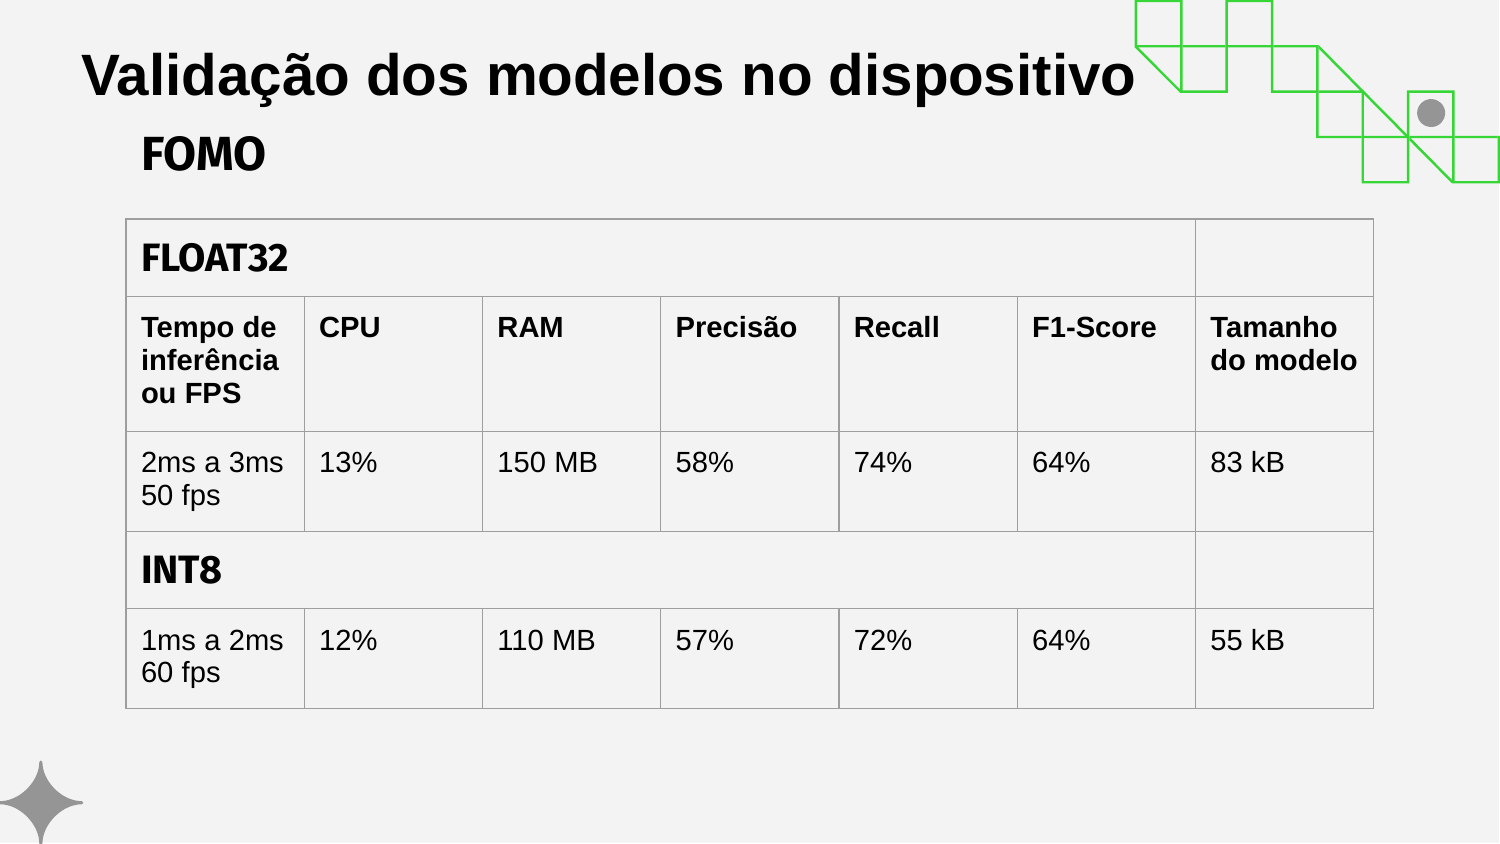

# Validação dos modelos no dispositivo
FOMO

| FLOAT32 |  |  |  |  |  |  |
| --- | --- | --- | --- | --- | --- | --- |
| Tempo de inferência ou FPS | CPU | RAM | Precisão | Recall | F1-Score | Tamanho do modelo |
| 2ms a 3ms 50 fps | 13% | 150 MB | 58% | 74% | 64% | 83 kB |
| INT8 |  |  |  |  |  |  |
| 1ms a 2ms 60 fps | 12% | 110 MB | 57% | 72% | 64% | 55 kB |